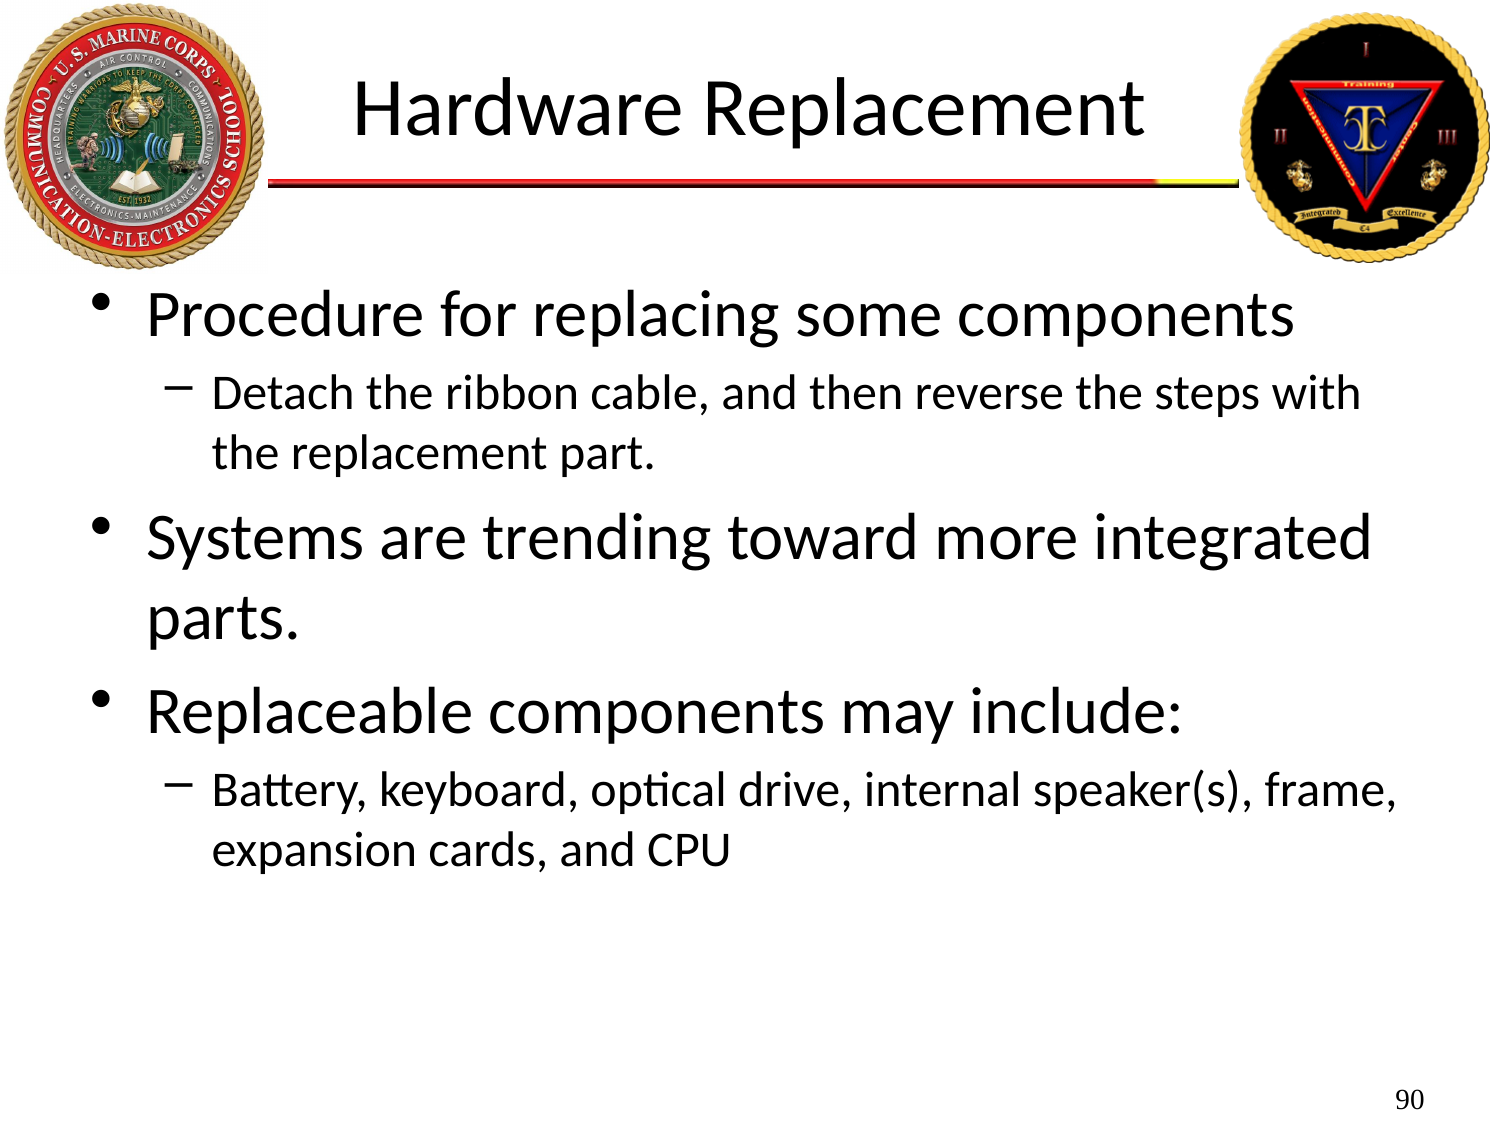

# Hardware Replacement
Procedure for replacing some components
Detach the ribbon cable, and then reverse the steps with the replacement part.
Systems are trending toward more integrated parts.
Replaceable components may include:
Battery, keyboard, optical drive, internal speaker(s), frame, expansion cards, and CPU